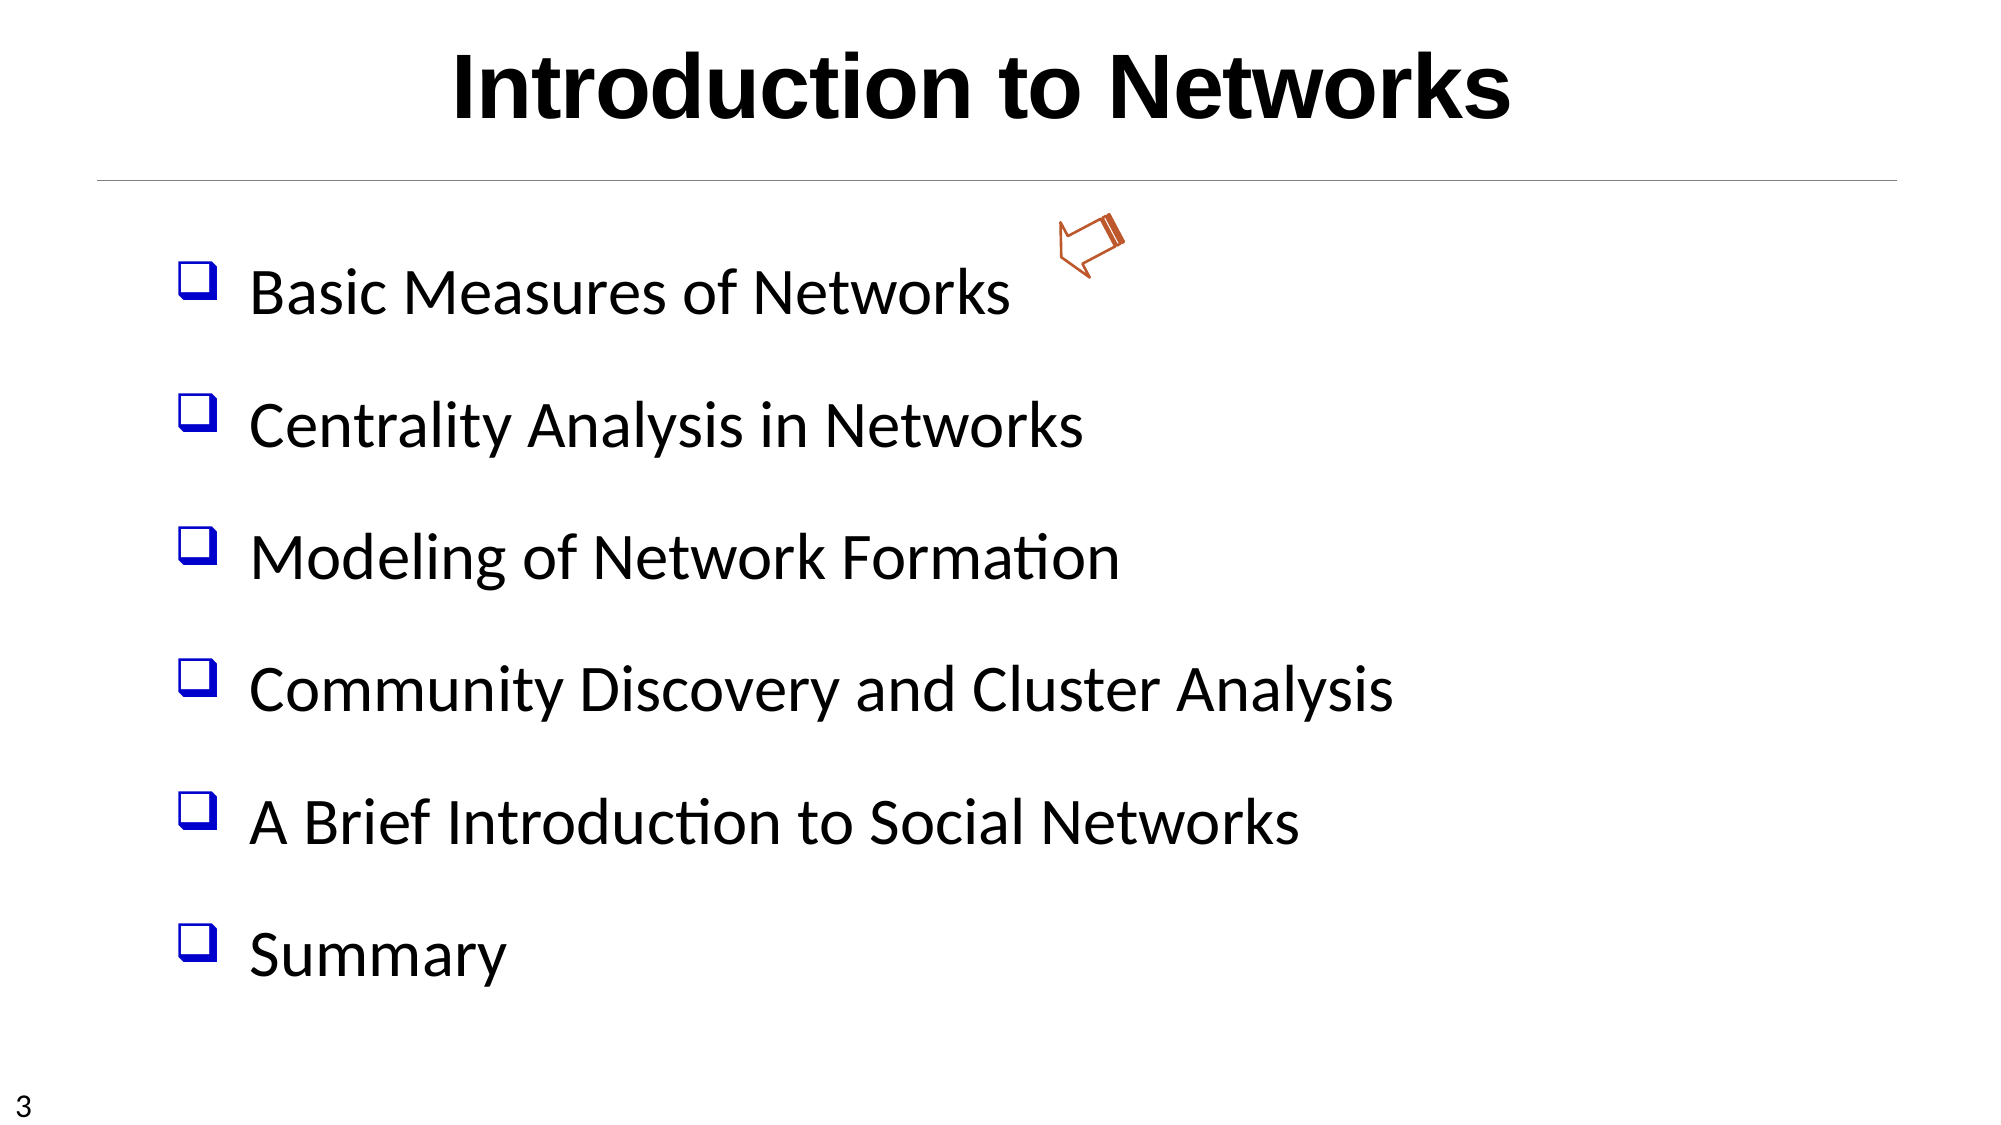

# Introduction to Networks
Basic Measures of Networks
Centrality Analysis in Networks
Modeling of Network Formation
Community Discovery and Cluster Analysis
A Brief Introduction to Social Networks
Summary